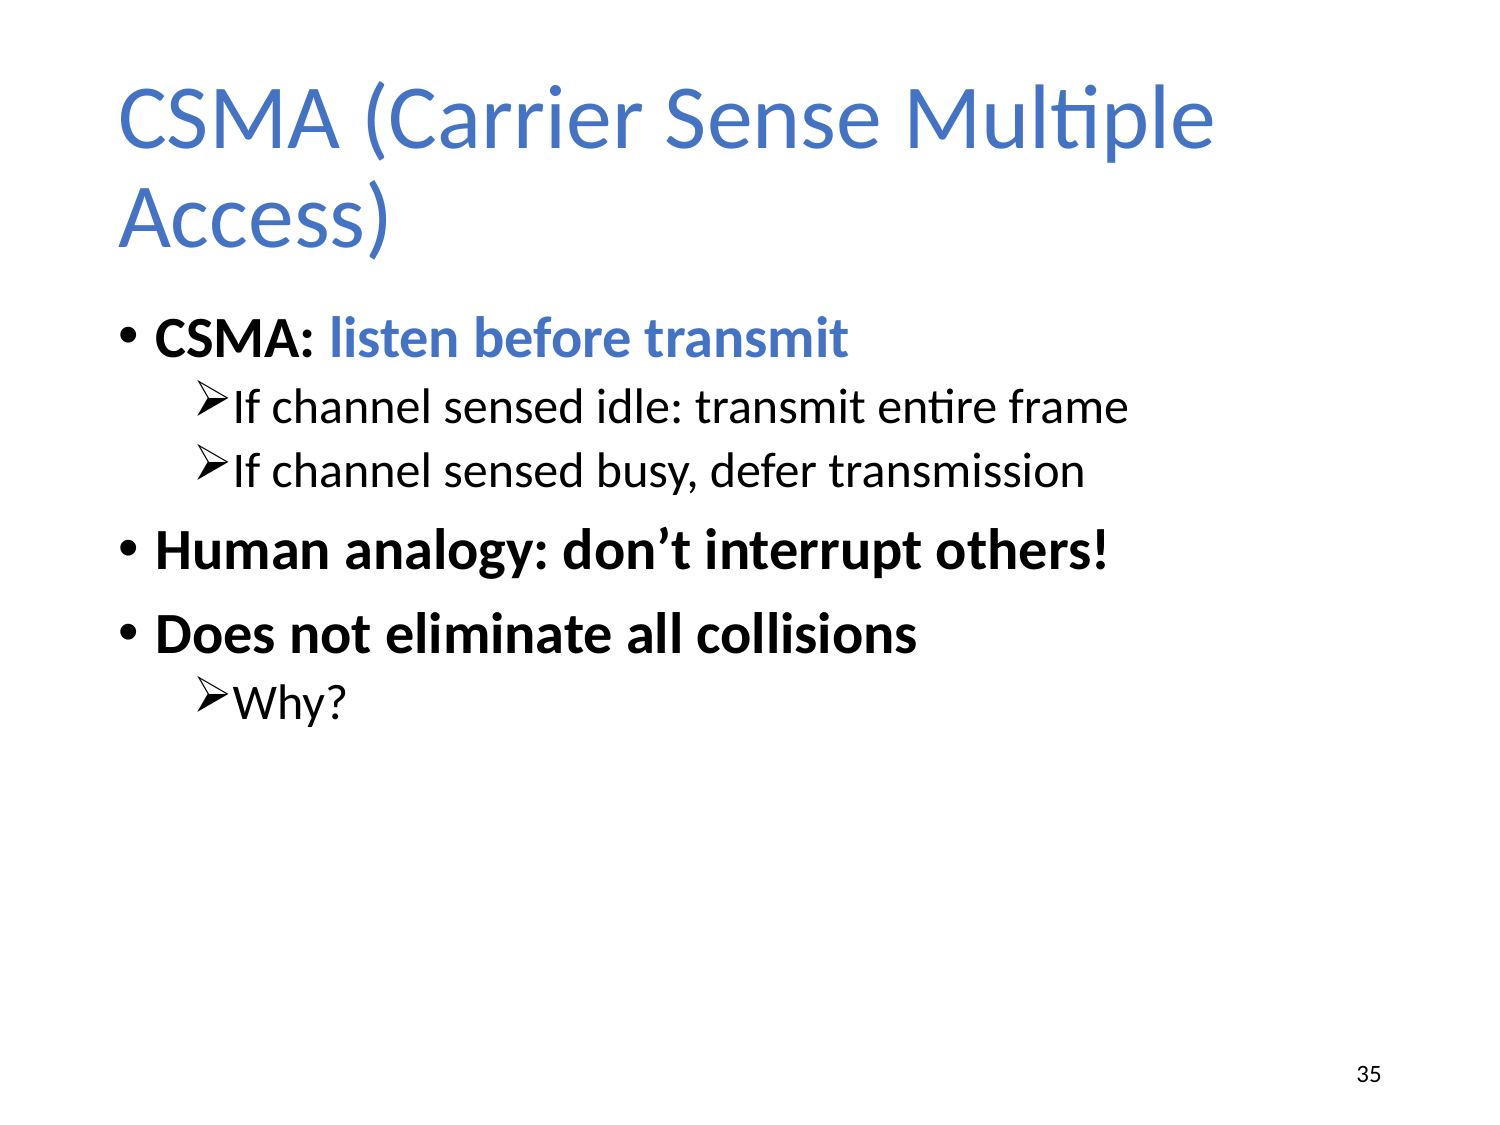

# CSMA (Carrier Sense Multiple Access)
CSMA: listen before transmit
If channel sensed idle: transmit entire frame
If channel sensed busy, defer transmission
Human analogy: don’t interrupt others!
Does not eliminate all collisions
Why?
35